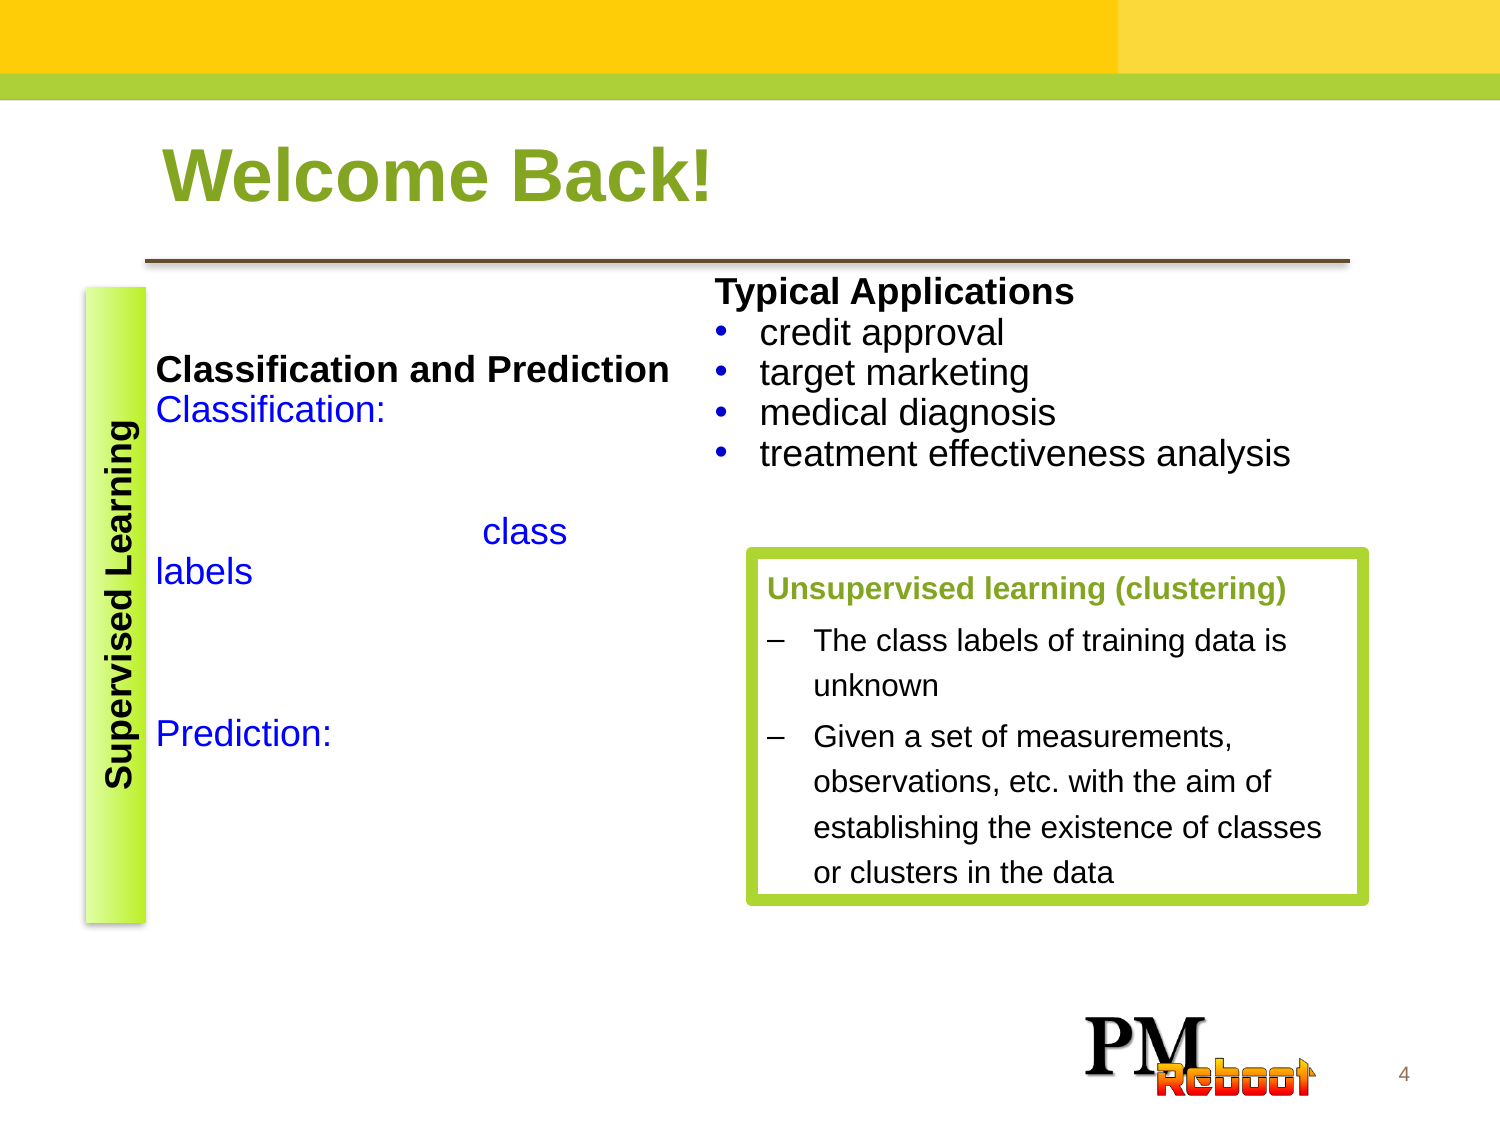

Welcome Back!
Classification and Prediction
Classification:
Classifies data (constructs a model) based on the training set and the values (class labels) in a classifying attribute and uses it in classifying new data
Models categorical values
Prediction:
Models continuous-valued functions, i.e., predicts unknown or missing values
Typical Applications
credit approval
target marketing
medical diagnosis
treatment effectiveness analysis
Unsupervised learning (clustering)
The class labels of training data is unknown
Given a set of measurements, observations, etc. with the aim of establishing the existence of classes or clusters in the data
Supervised Learning
4